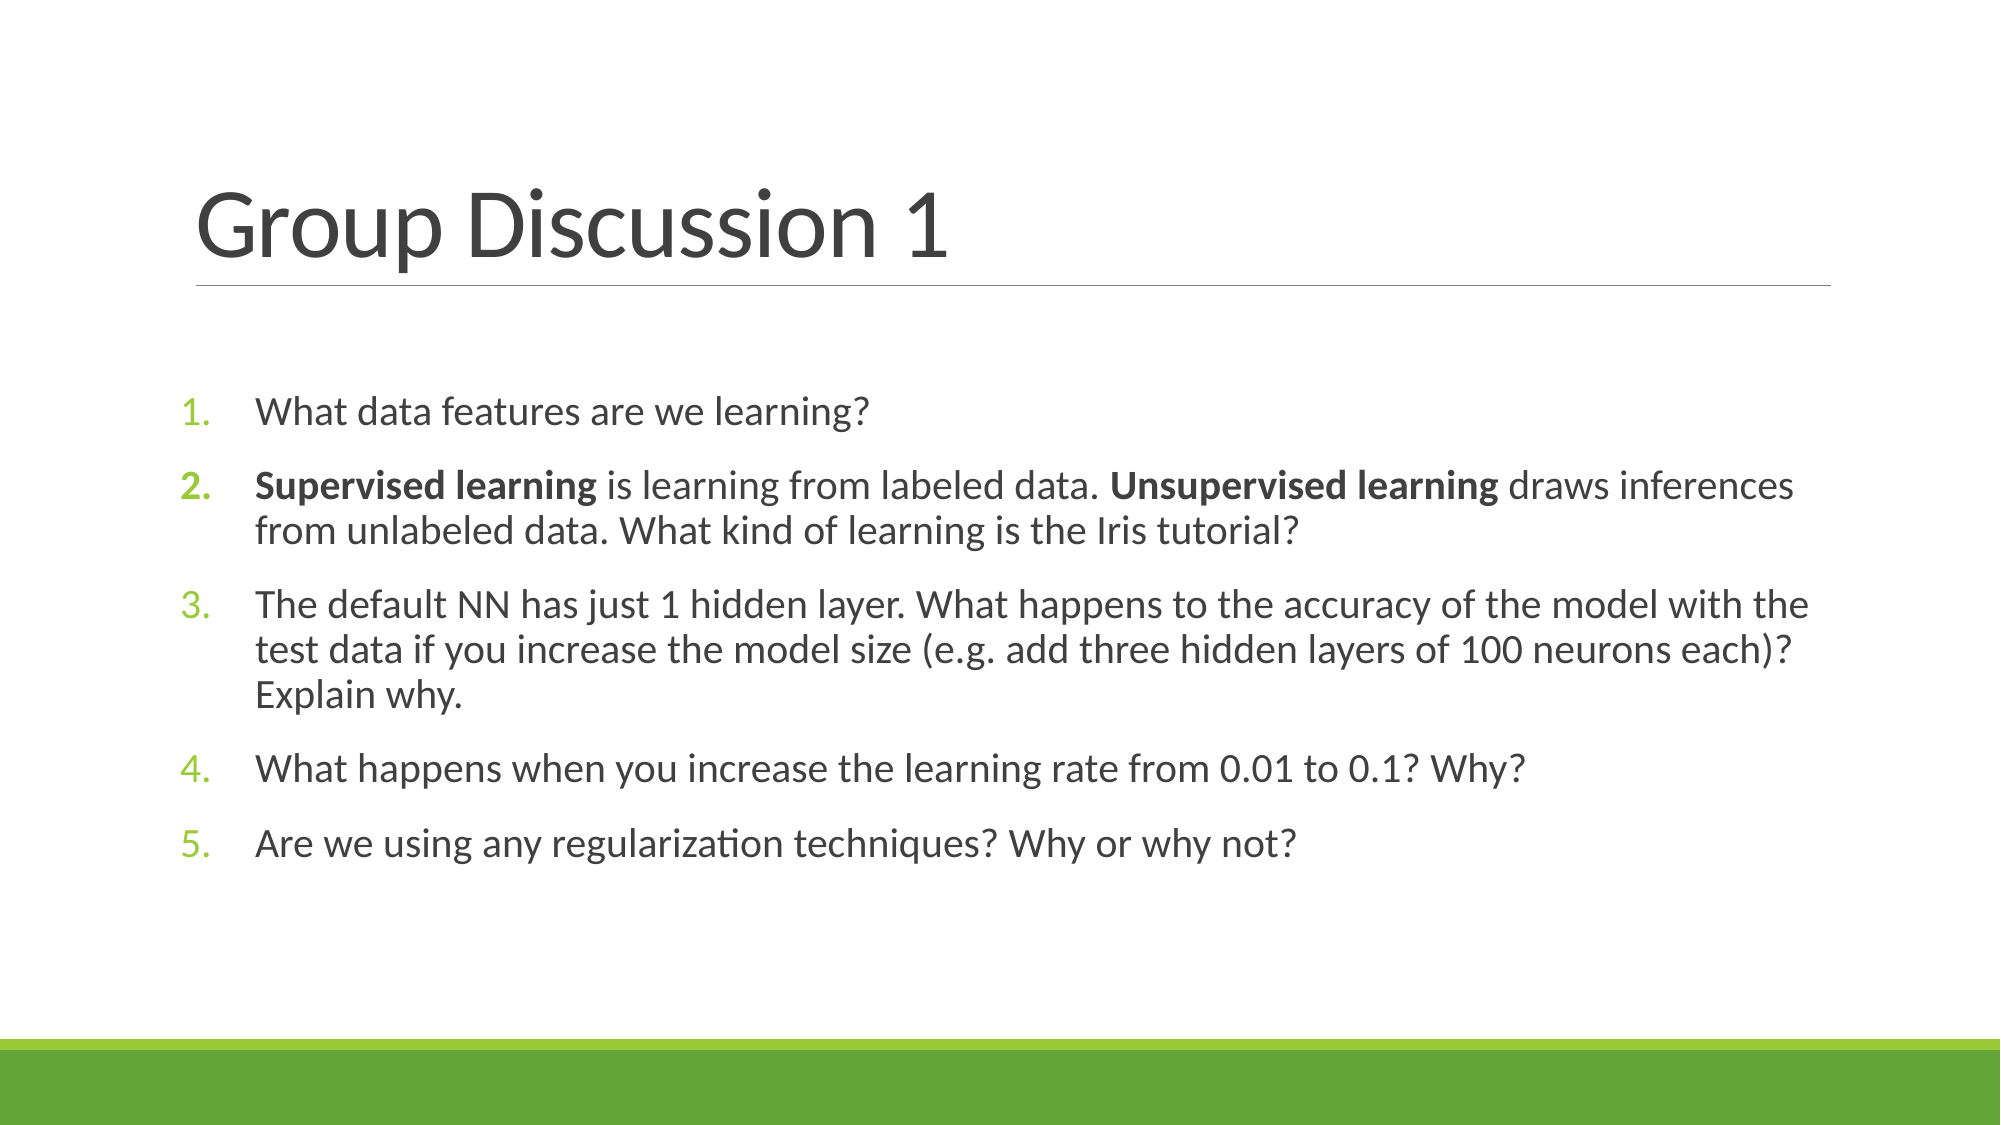

# Group Discussion 1

What data features are we learning?
Supervised learning is learning from labeled data. Unsupervised learning draws inferences from unlabeled data. What kind of learning is the Iris tutorial?
The default NN has just 1 hidden layer. What happens to the accuracy of the model with the test data if you increase the model size (e.g. add three hidden layers of 100 neurons each)? Explain why.
What happens when you increase the learning rate from 0.01 to 0.1? Why?
Are we using any regularization techniques? Why or why not?